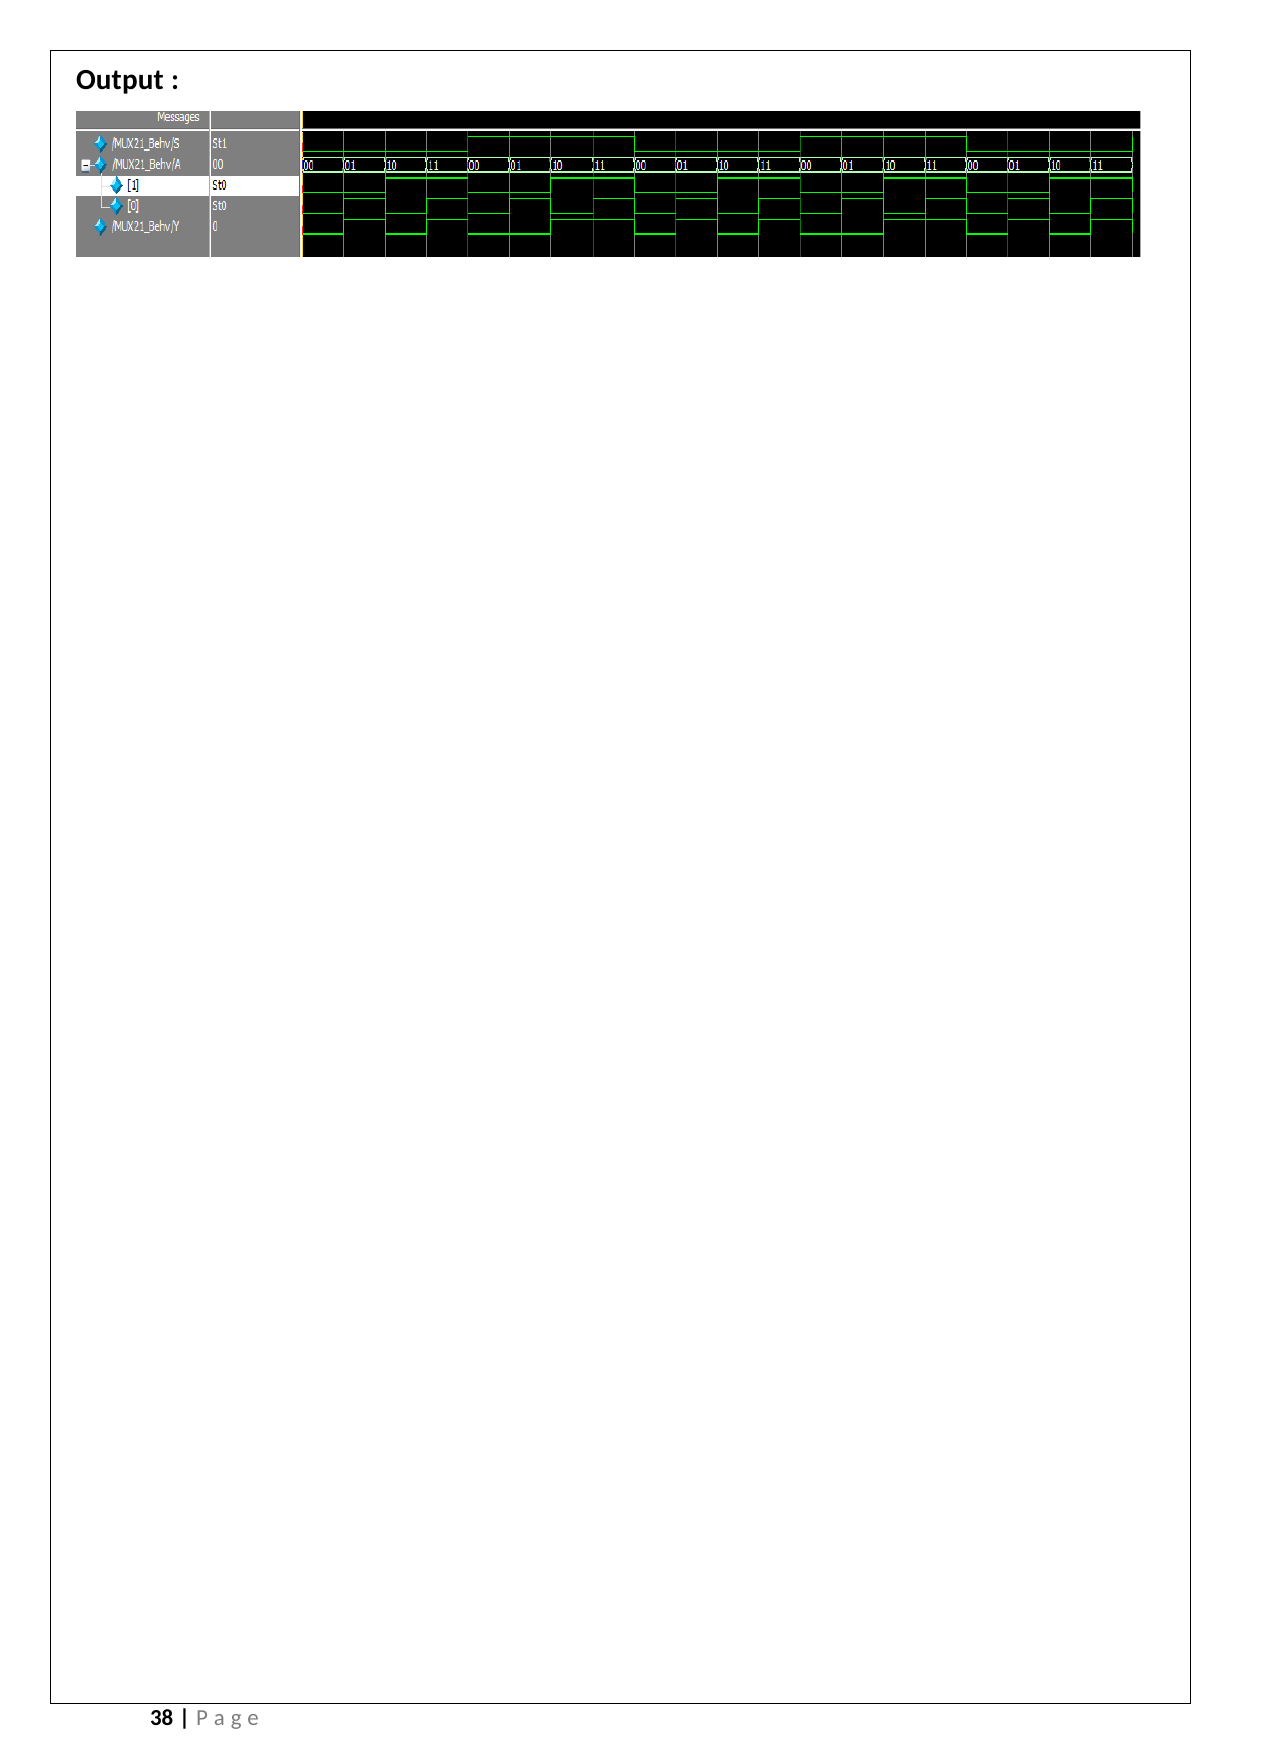

Output :

38 | P a g e